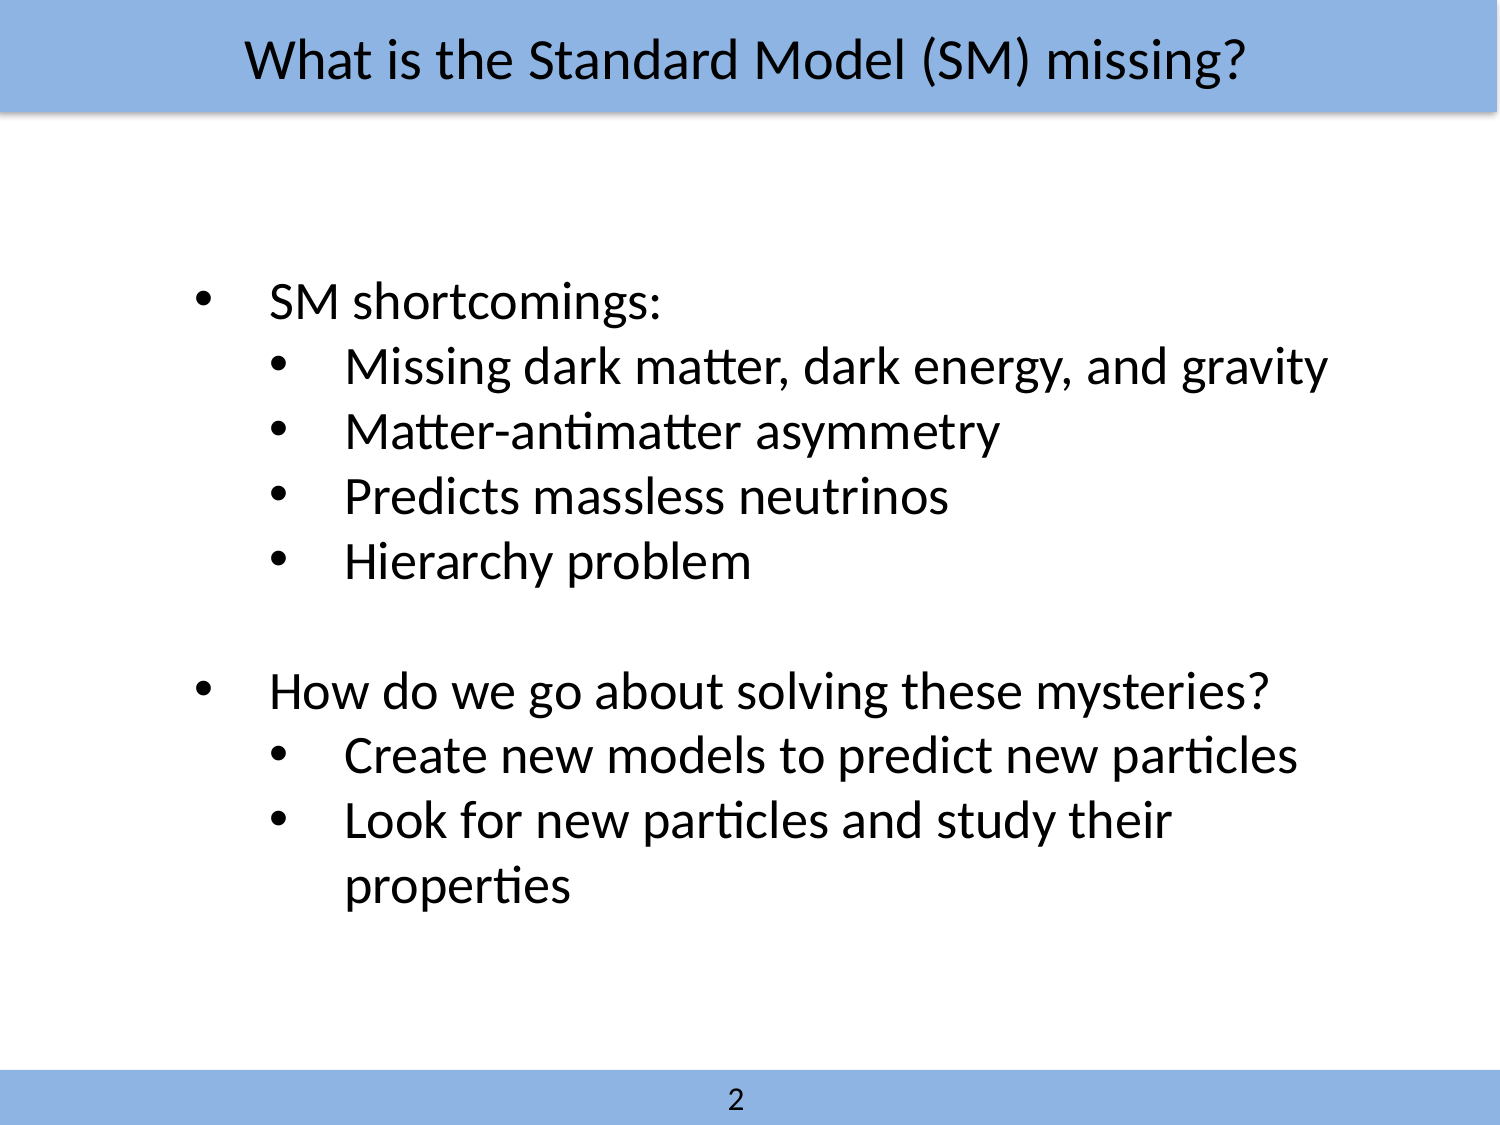

What is the Standard Model (SM) missing?
SM shortcomings:
Missing dark matter, dark energy, and gravity
Matter-antimatter asymmetry
Predicts massless neutrinos
Hierarchy problem

How do we go about solving these mysteries?
Create new models to predict new particles
Look for new particles and study their properties
									     2